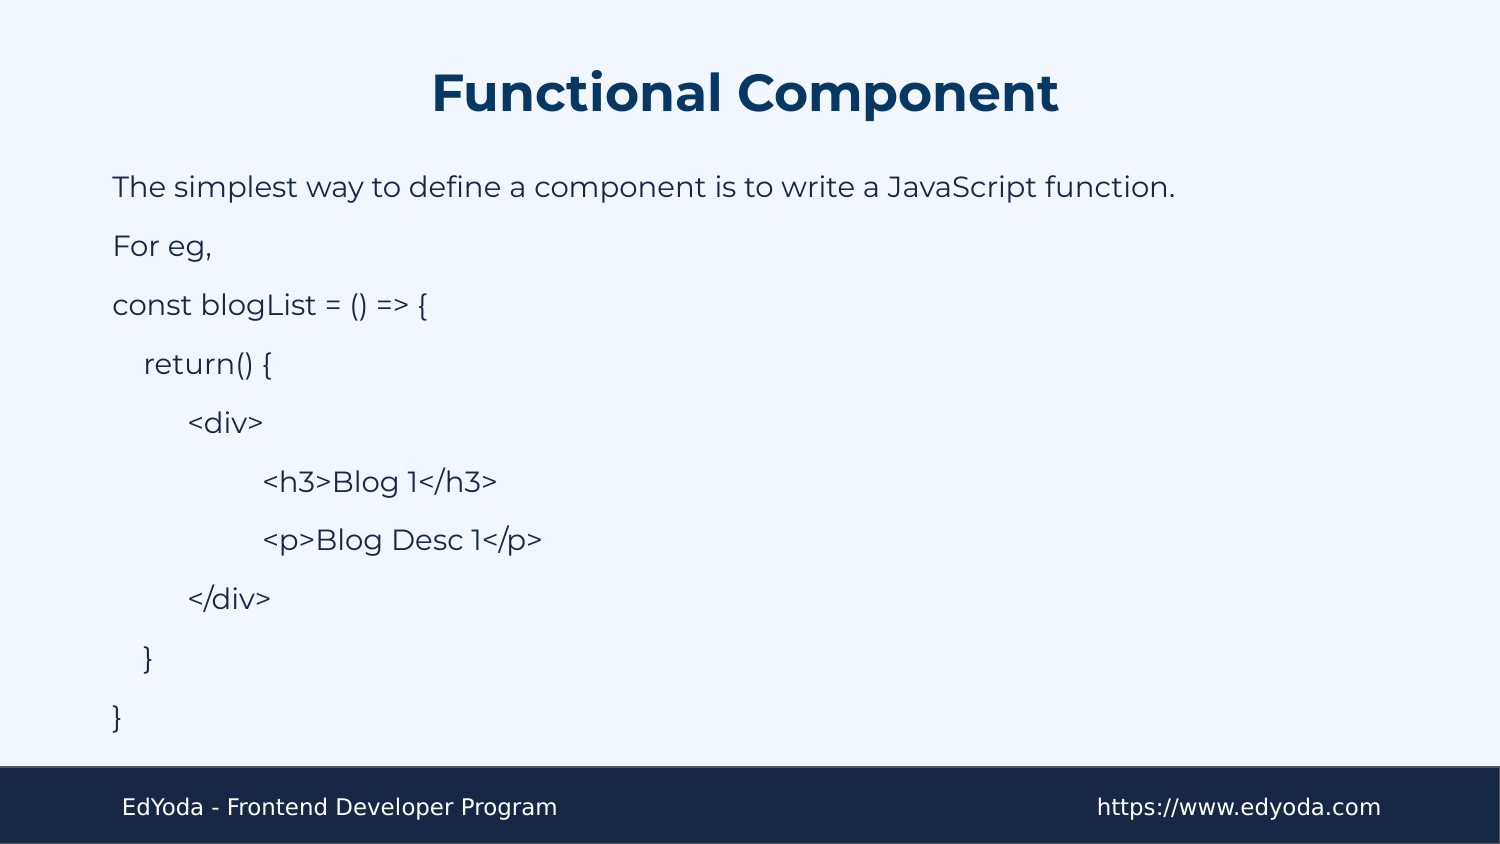

# Functional Component

The simplest way to define a component is to write a JavaScript function.
For eg,
const blogList = () => {
    return() {
<div>
<h3>Blog 1</h3>
<p>Blog Desc 1</p>
</div>
    }
}

EdYoda - Frontend Developer Program
https://www.edyoda.com